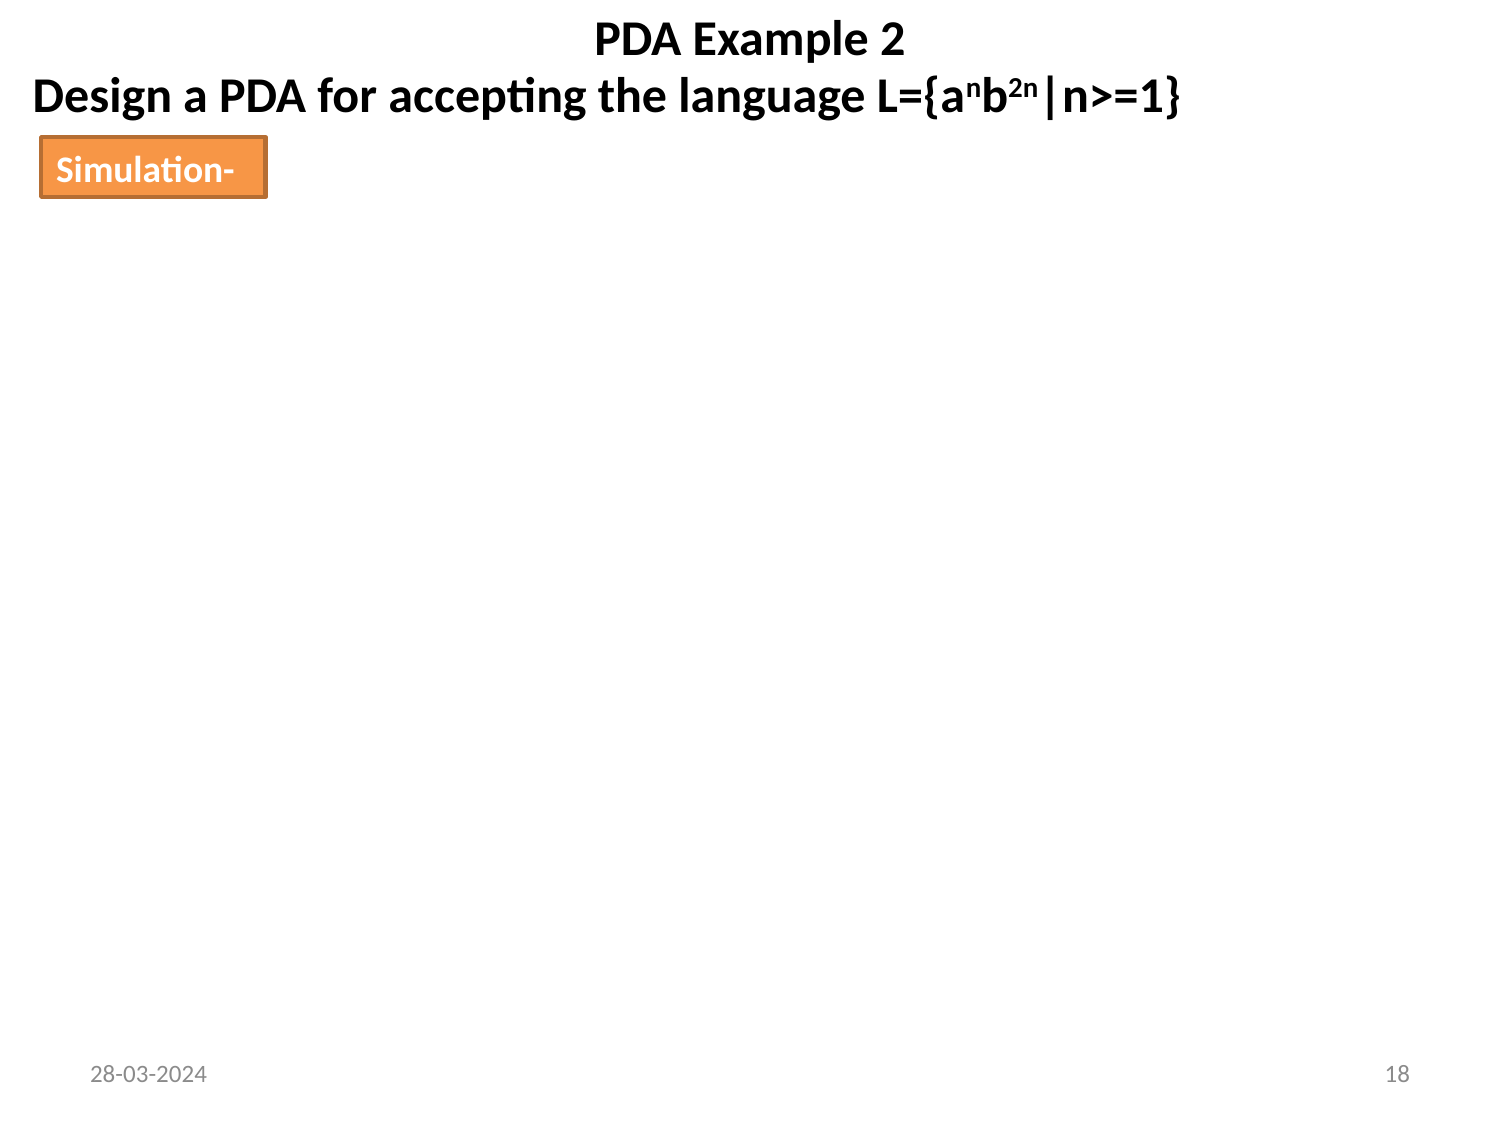

# PDA Example 2
Design a PDA for accepting the language L={anb2n|n>=1}

Simulation-
28-03-2024
18